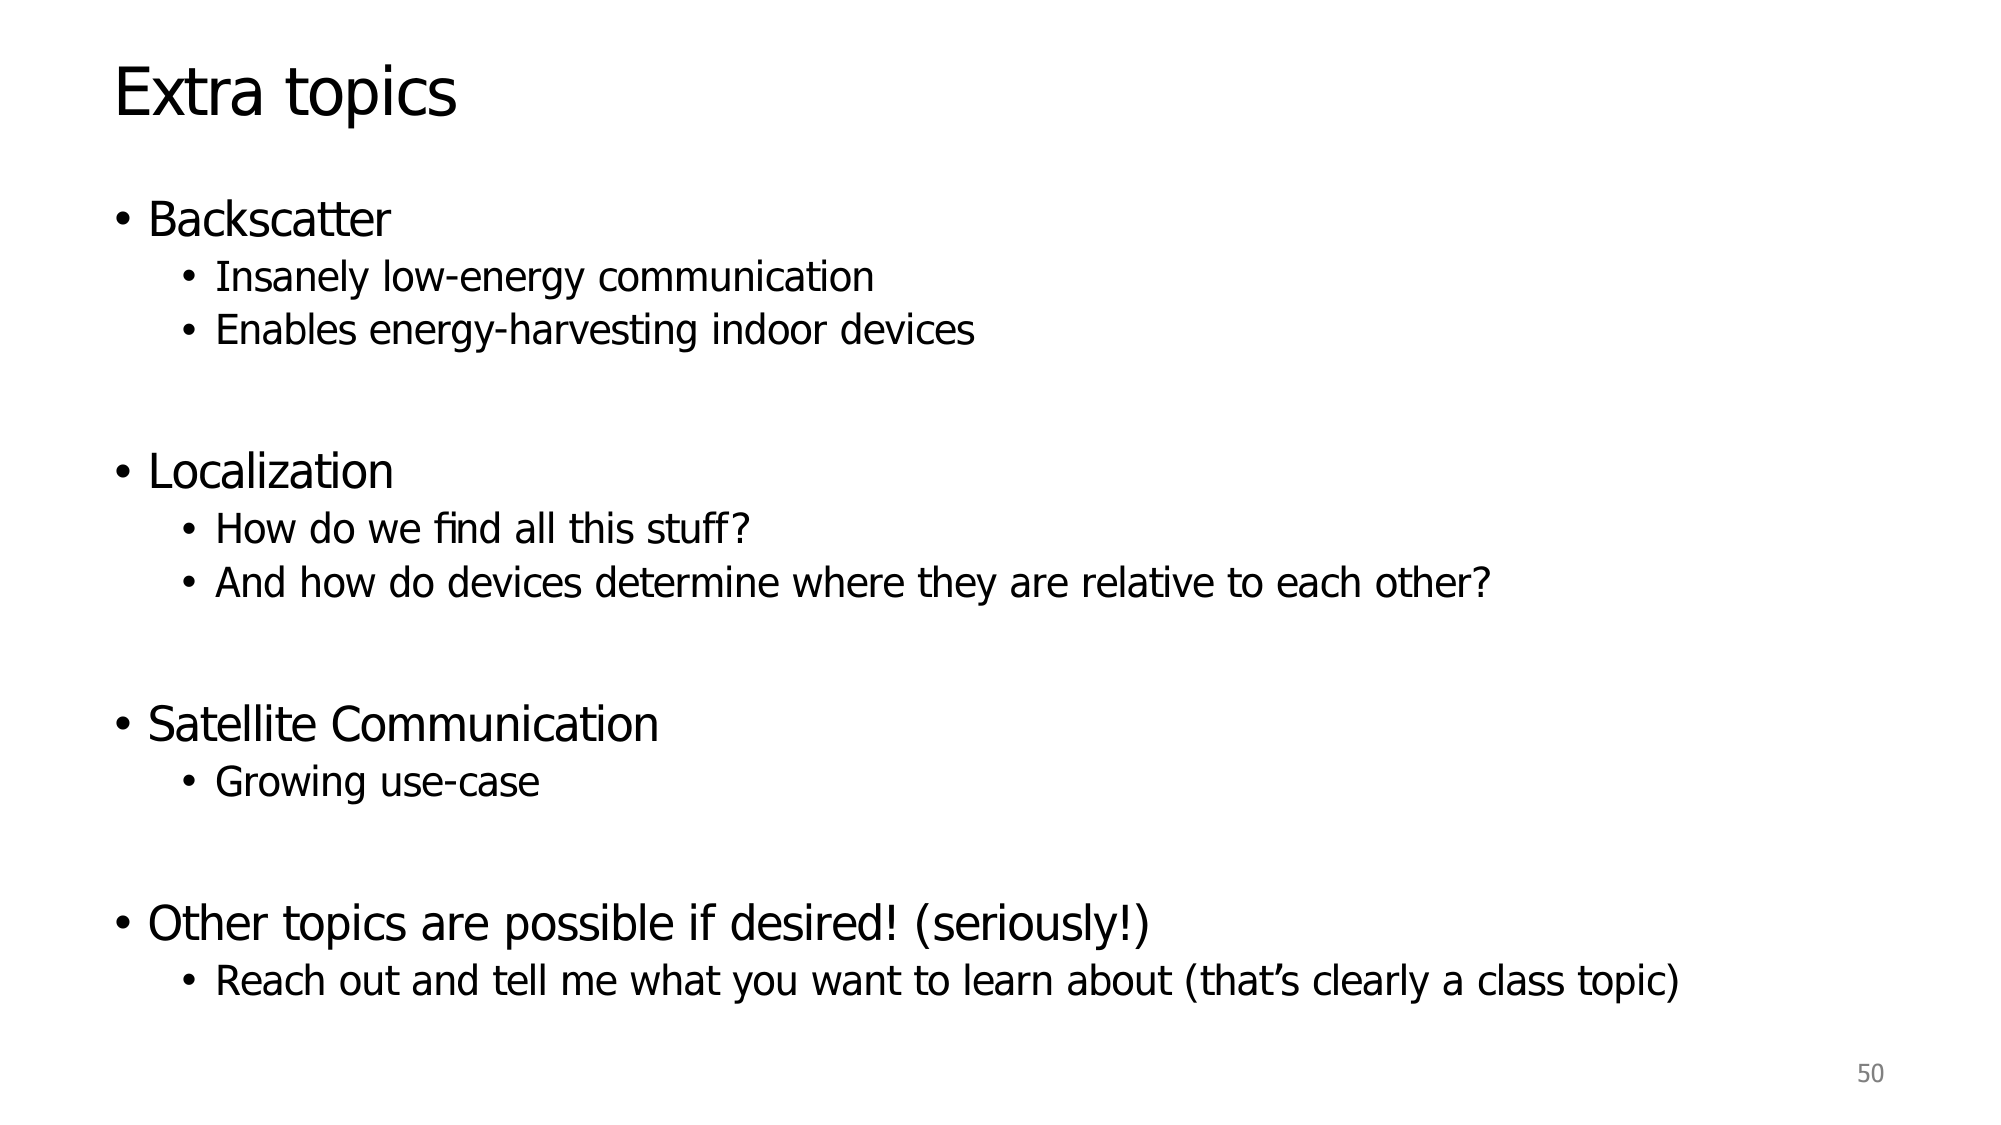

# Extra topics
Backscatter
Insanely low-energy communication
Enables energy-harvesting indoor devices

Localization
How do we find all this stuff?
And how do devices determine where they are relative to each other?

Satellite Communication
Growing use-case

Other topics are possible if desired! (seriously!)
Reach out and tell me what you want to learn about (that’s clearly a class topic)
50